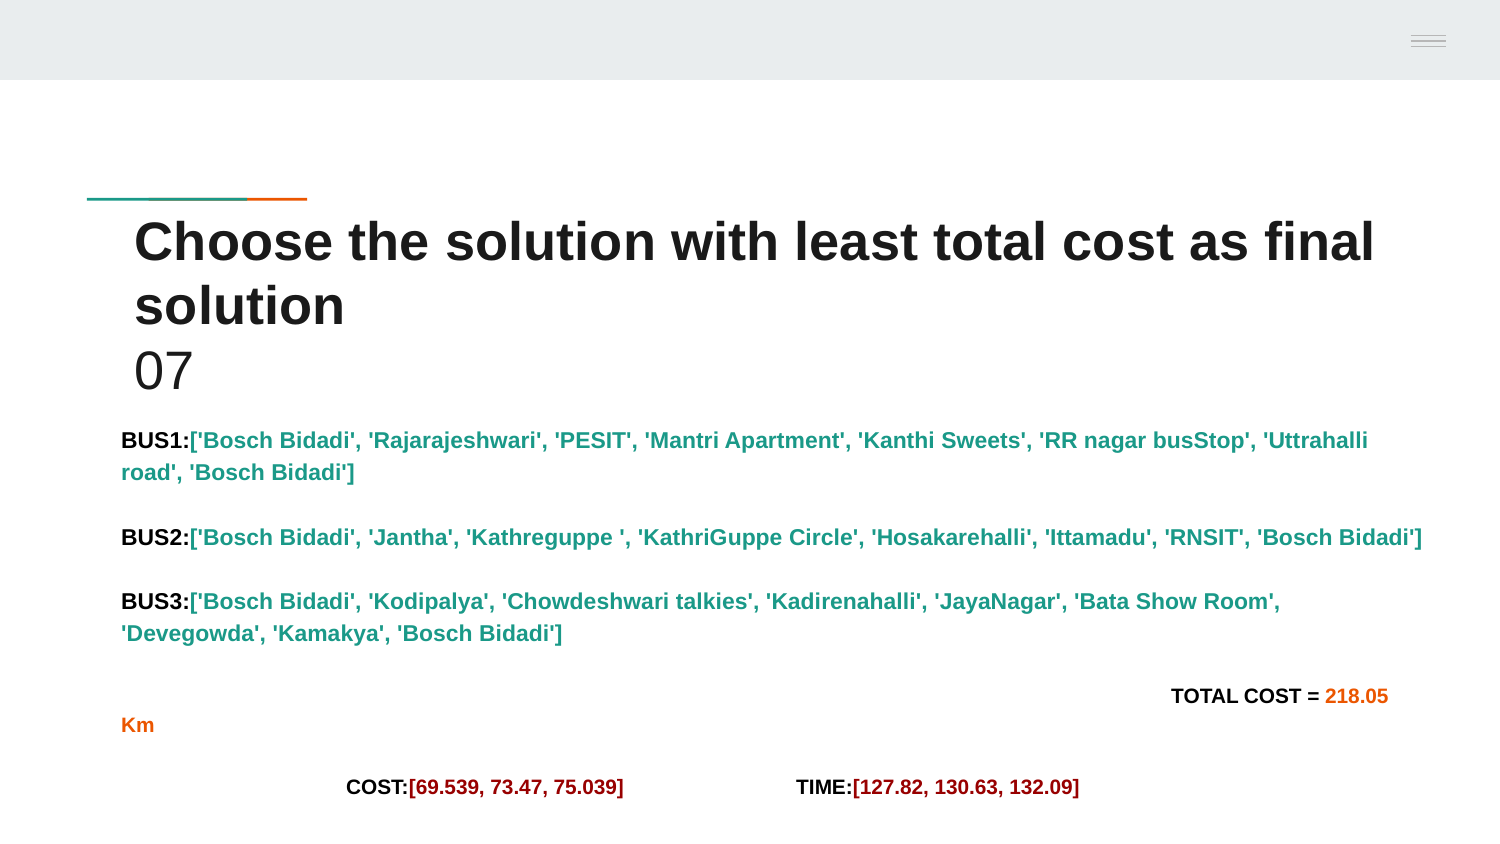

# Choose the solution with least total cost as final solution
07

BUS1:['Bosch Bidadi', 'Rajarajeshwari', 'PESIT', 'Mantri Apartment', 'Kanthi Sweets', 'RR nagar busStop', 'Uttrahalli road', 'Bosch Bidadi']
BUS2:['Bosch Bidadi', 'Jantha', 'Kathreguppe ', 'KathriGuppe Circle', 'Hosakarehalli', 'Ittamadu', 'RNSIT', 'Bosch Bidadi']
BUS3:['Bosch Bidadi', 'Kodipalya', 'Chowdeshwari talkies', 'Kadirenahalli', 'JayaNagar', 'Bata Show Room', 'Devegowda', 'Kamakya', 'Bosch Bidadi']
							TOTAL COST = 218.05 Km
COST:[69.539, 73.47, 75.039]		TIME:[127.82, 130.63, 132.09]